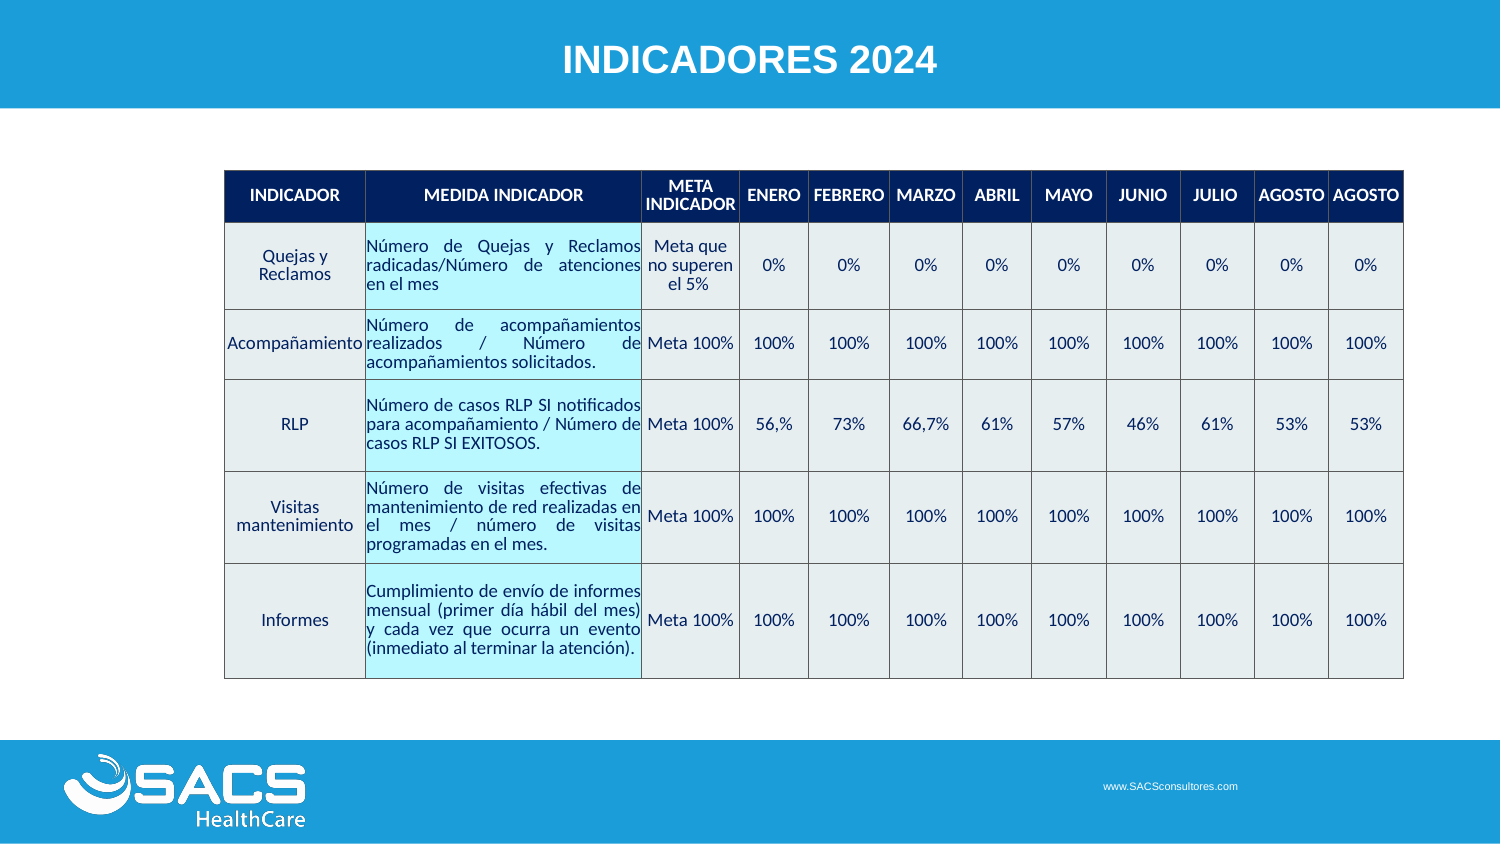

INDICADORES 2024
| INDICADOR | MEDIDA INDICADOR | META INDICADOR | ENERO | FEBRERO | MARZO | ABRIL | MAYO | JUNIO | JULIO | AGOSTO | AGOSTO |
| --- | --- | --- | --- | --- | --- | --- | --- | --- | --- | --- | --- |
| Quejas y Reclamos | Número de Quejas y Reclamos radicadas/Número de atenciones en el mes | Meta que no superen el 5% | 0% | 0% | 0% | 0% | 0% | 0% | 0% | 0% | 0% |
| Acompañamiento | Número de acompañamientos realizados / Número de acompañamientos solicitados. | Meta 100% | 100% | 100% | 100% | 100% | 100% | 100% | 100% | 100% | 100% |
| RLP | Número de casos RLP SI notificados para acompañamiento / Número de casos RLP SI EXITOSOS. | Meta 100% | 56,% | 73% | 66,7% | 61% | 57% | 46% | 61% | 53% | 53% |
| Visitas mantenimiento | Número de visitas efectivas de mantenimiento de red realizadas en el mes / número de visitas programadas en el mes. | Meta 100% | 100% | 100% | 100% | 100% | 100% | 100% | 100% | 100% | 100% |
| Informes | Cumplimiento de envío de informes mensual (primer día hábil del mes) y cada vez que ocurra un evento (inmediato al terminar la atención). | Meta 100% | 100% | 100% | 100% | 100% | 100% | 100% | 100% | 100% | 100% |